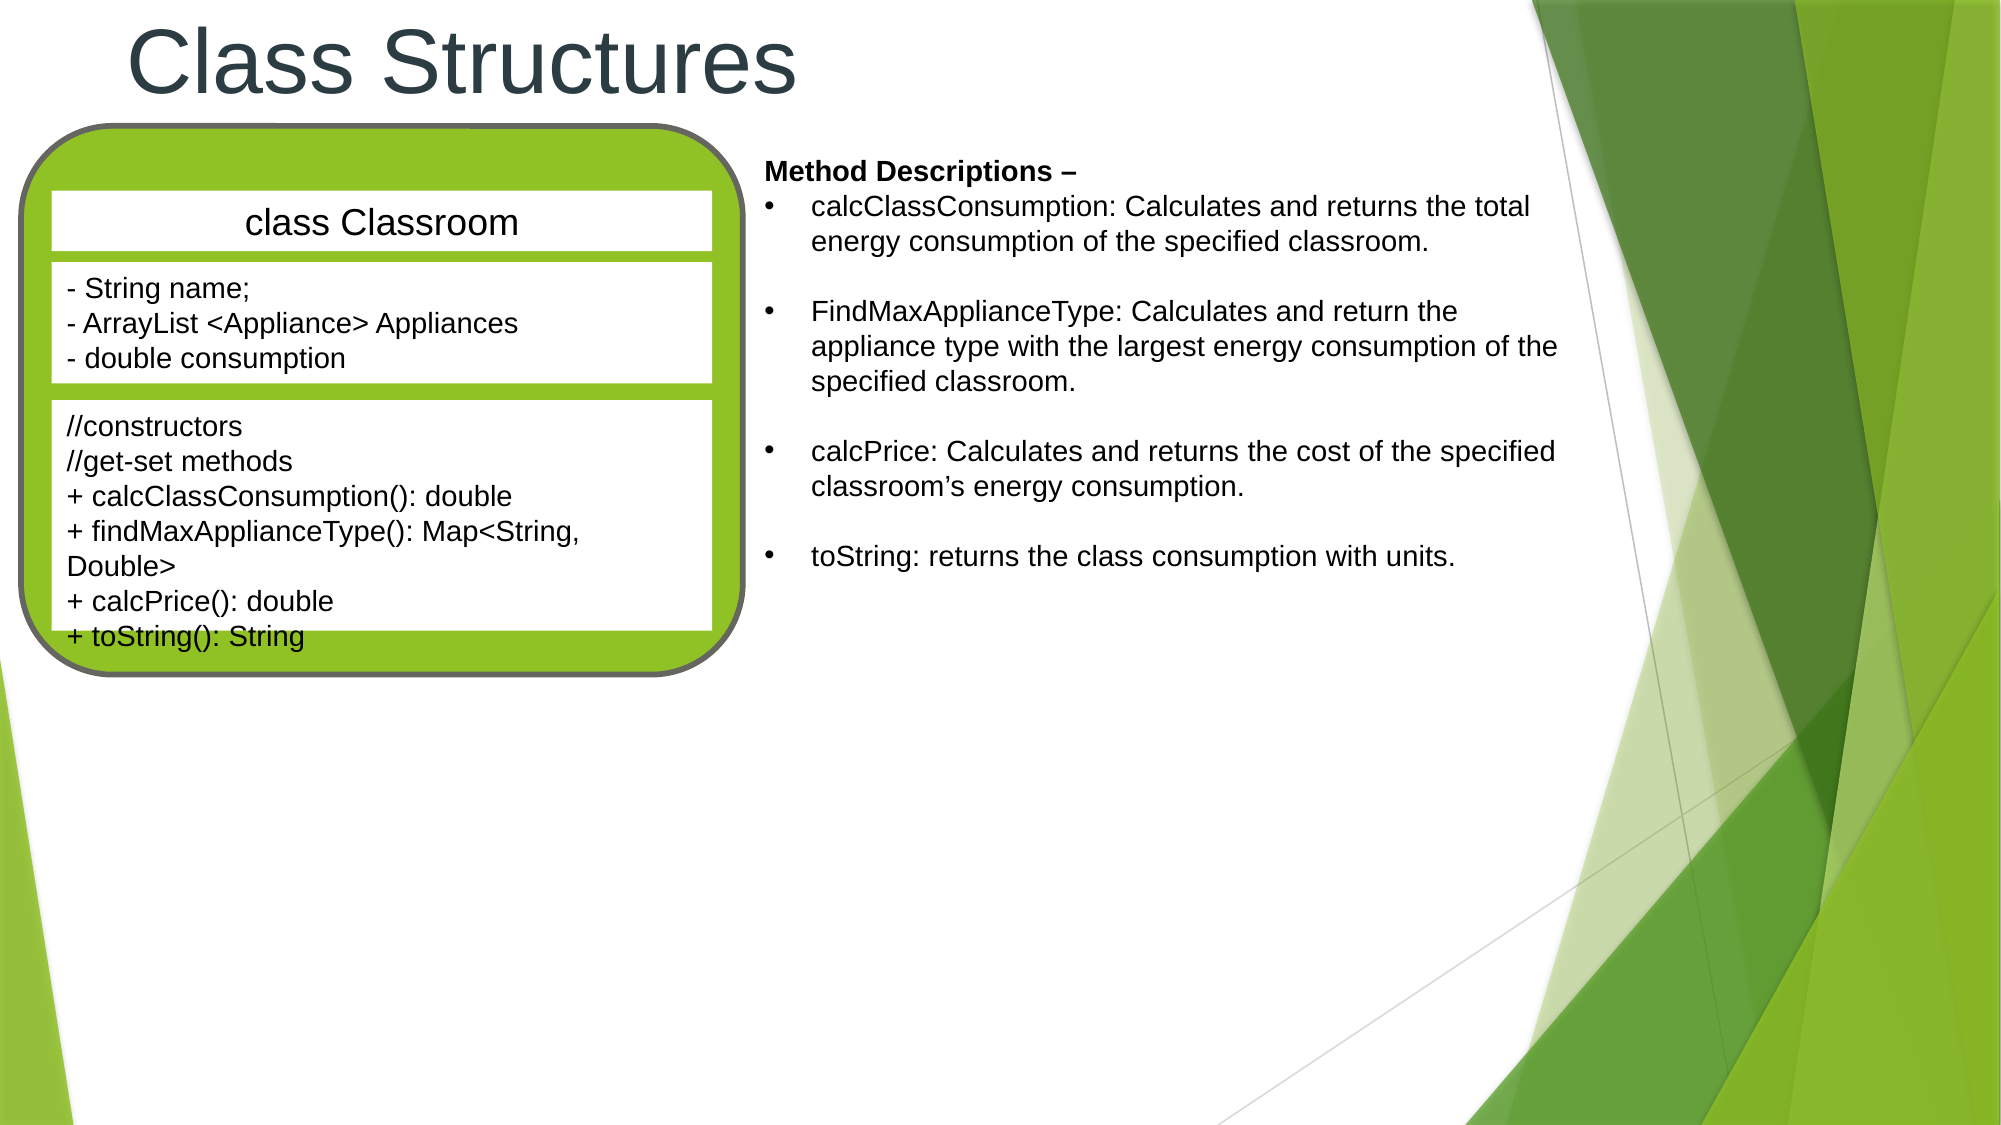

# Class Structures

class Classroom
- String name;
- ArrayList <Appliance> Appliances
- double consumption
//constructors
//get-set methods
+ calcClassConsumption(): double
+ findMaxApplianceType(): Map<String, Double>
+ calcPrice(): double
+ toString(): String
Method Descriptions –
calcClassConsumption: Calculates and returns the total energy consumption of the specified classroom.

FindMaxApplianceType: Calculates and return the appliance type with the largest energy consumption of the specified classroom.

calcPrice: Calculates and returns the cost of the specified classroom’s energy consumption.

toString: returns the class consumption with units.